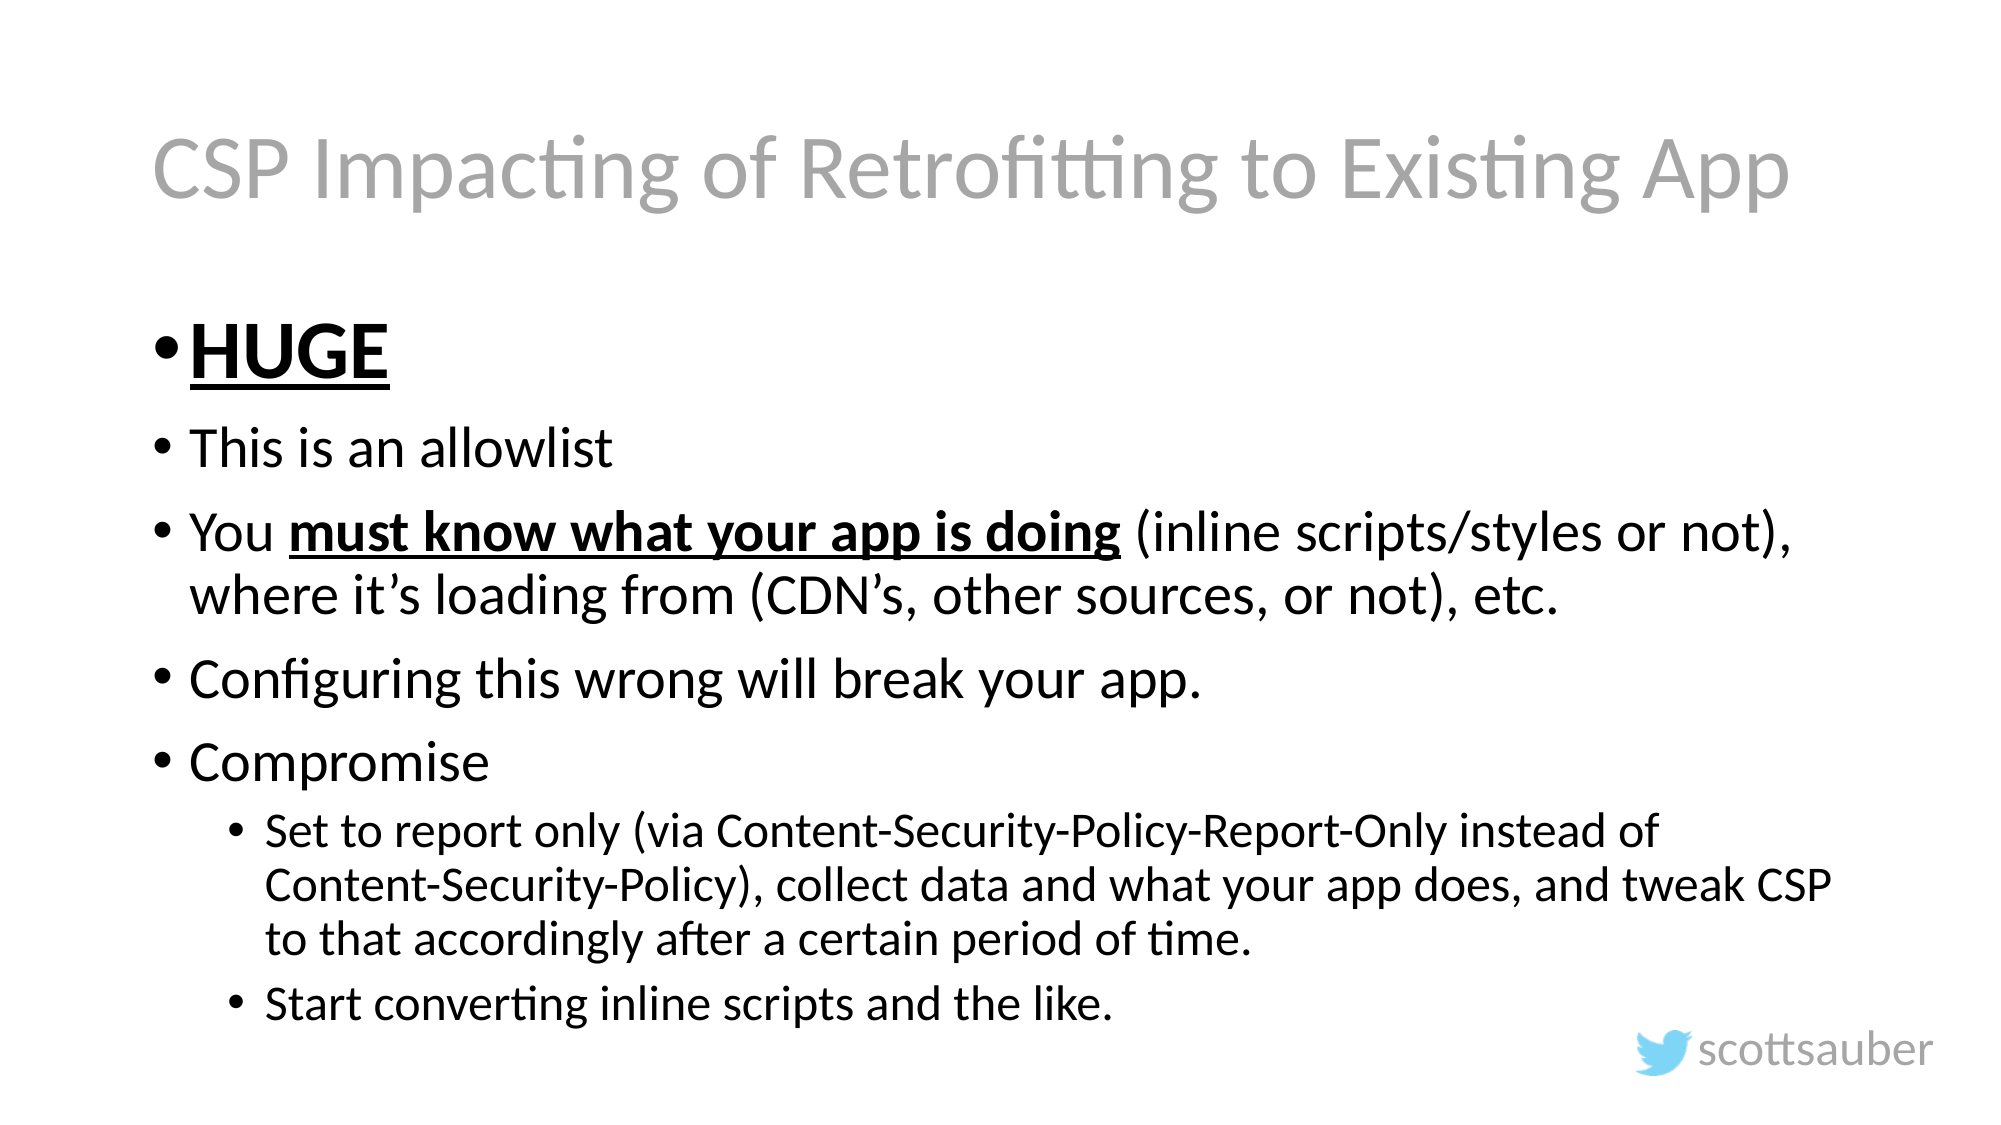

# CSP Impacting of Retrofitting to Existing App
HUGE
This is an allowlist
You must know what your app is doing (inline scripts/styles or not), where it’s loading from (CDN’s, other sources, or not), etc.
Configuring this wrong will break your app.
Compromise
Set to report only (via Content-Security-Policy-Report-Only instead of Content-Security-Policy), collect data and what your app does, and tweak CSP to that accordingly after a certain period of time.
Start converting inline scripts and the like.
scottsauber